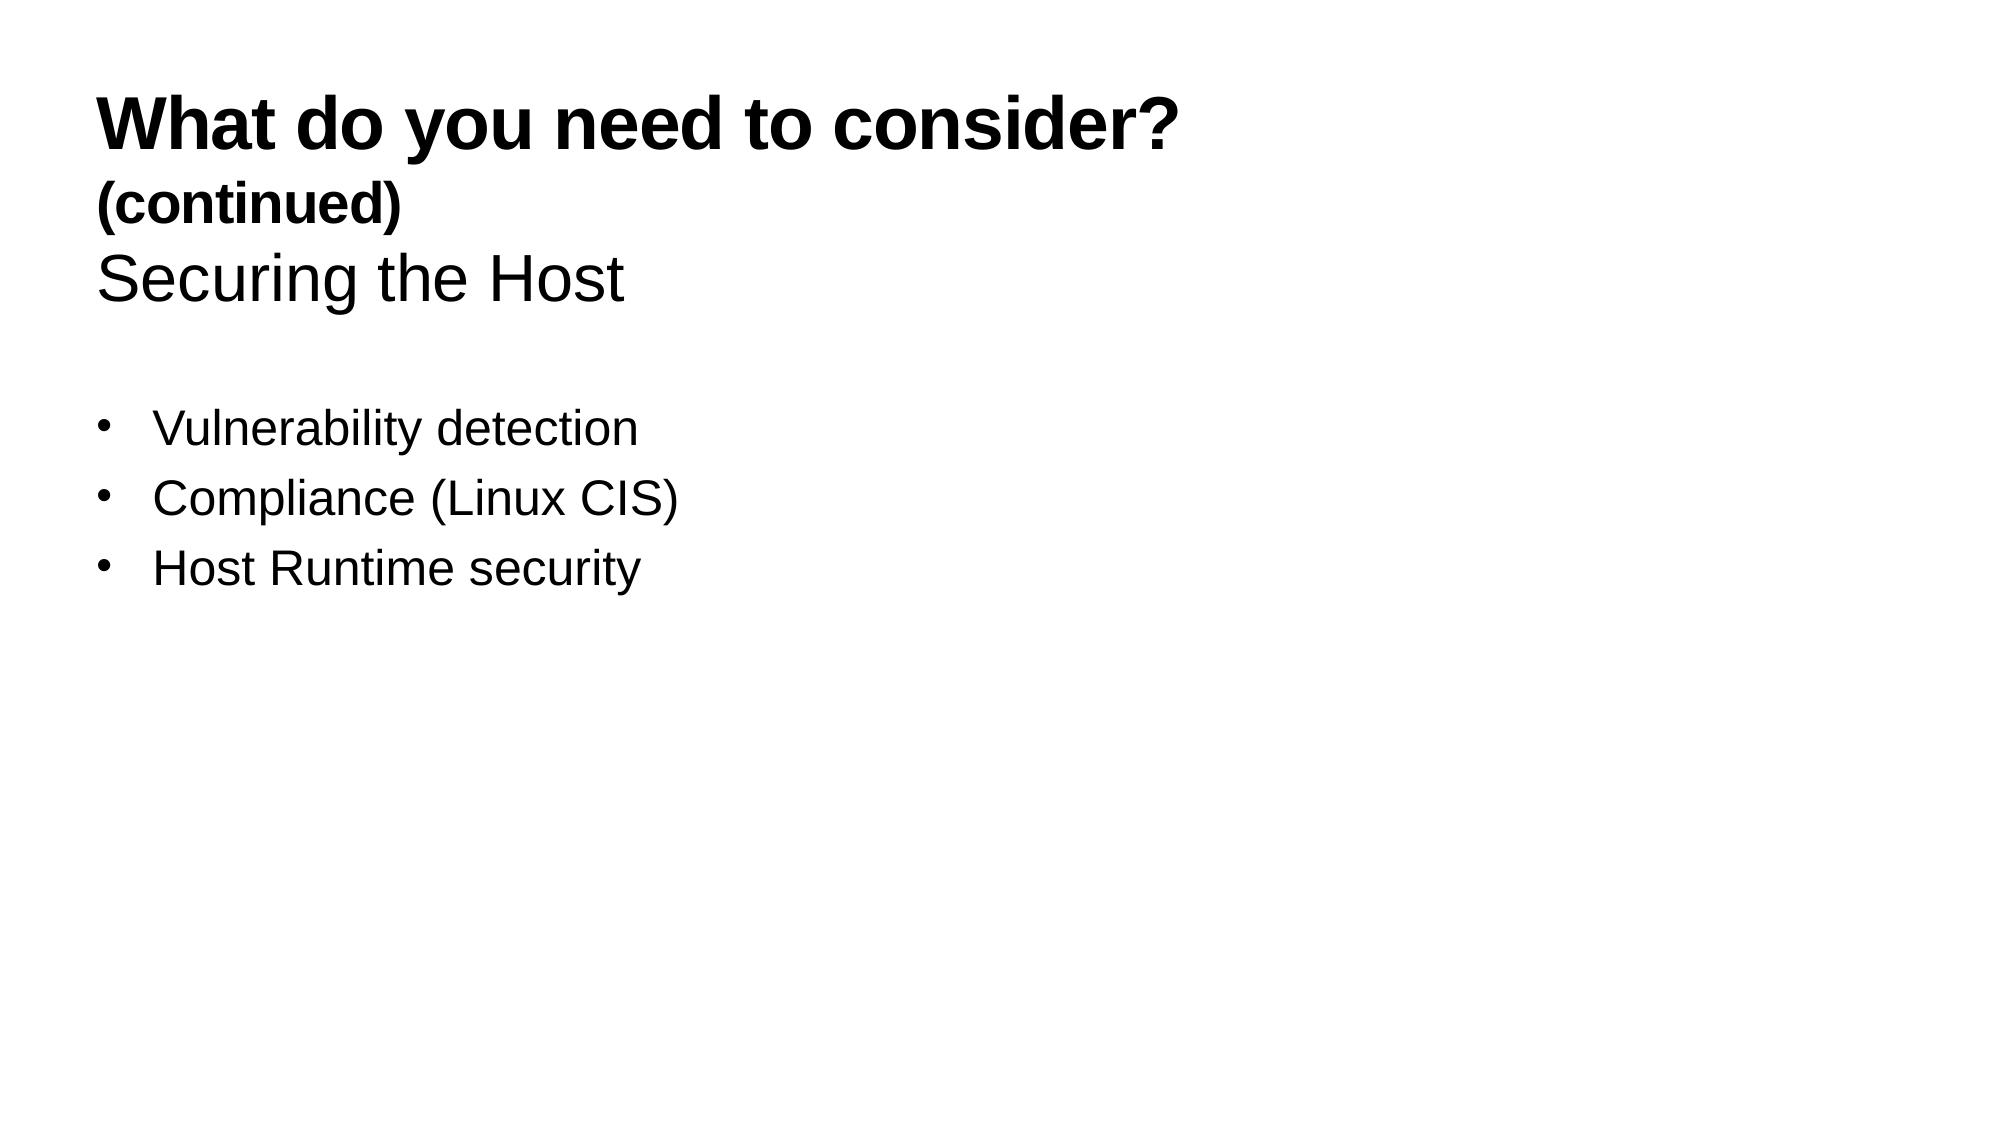

# What do you need to consider?                        (continued)
Securing the Host

Vulnerability detection
Compliance (Linux CIS)
Host Runtime security